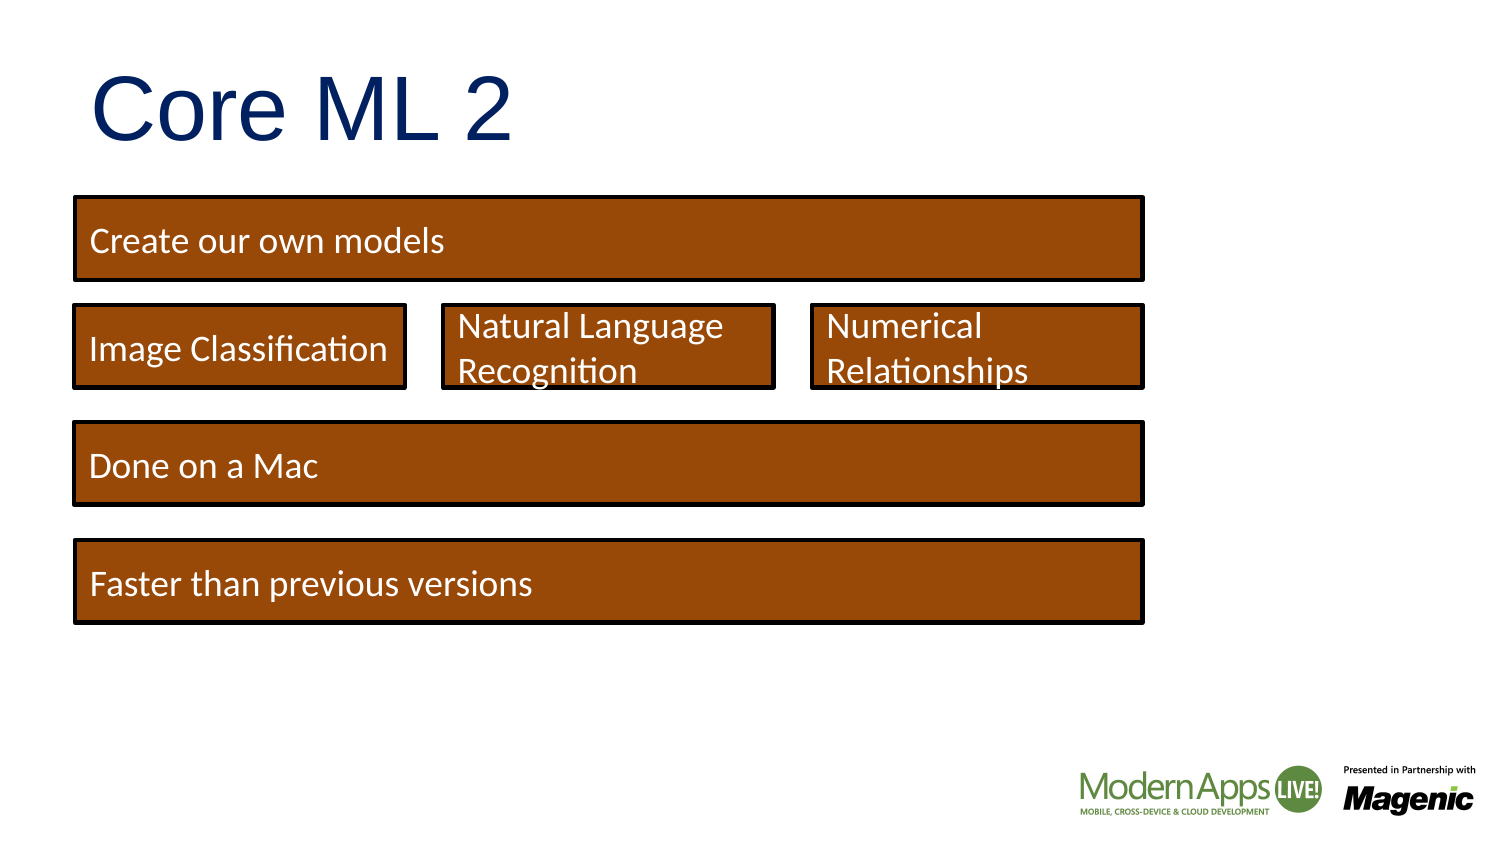

# Core ML 2
Create our own models
Image Classification
Natural Language Recognition
Numerical Relationships
Done on a Mac
Faster than previous versions